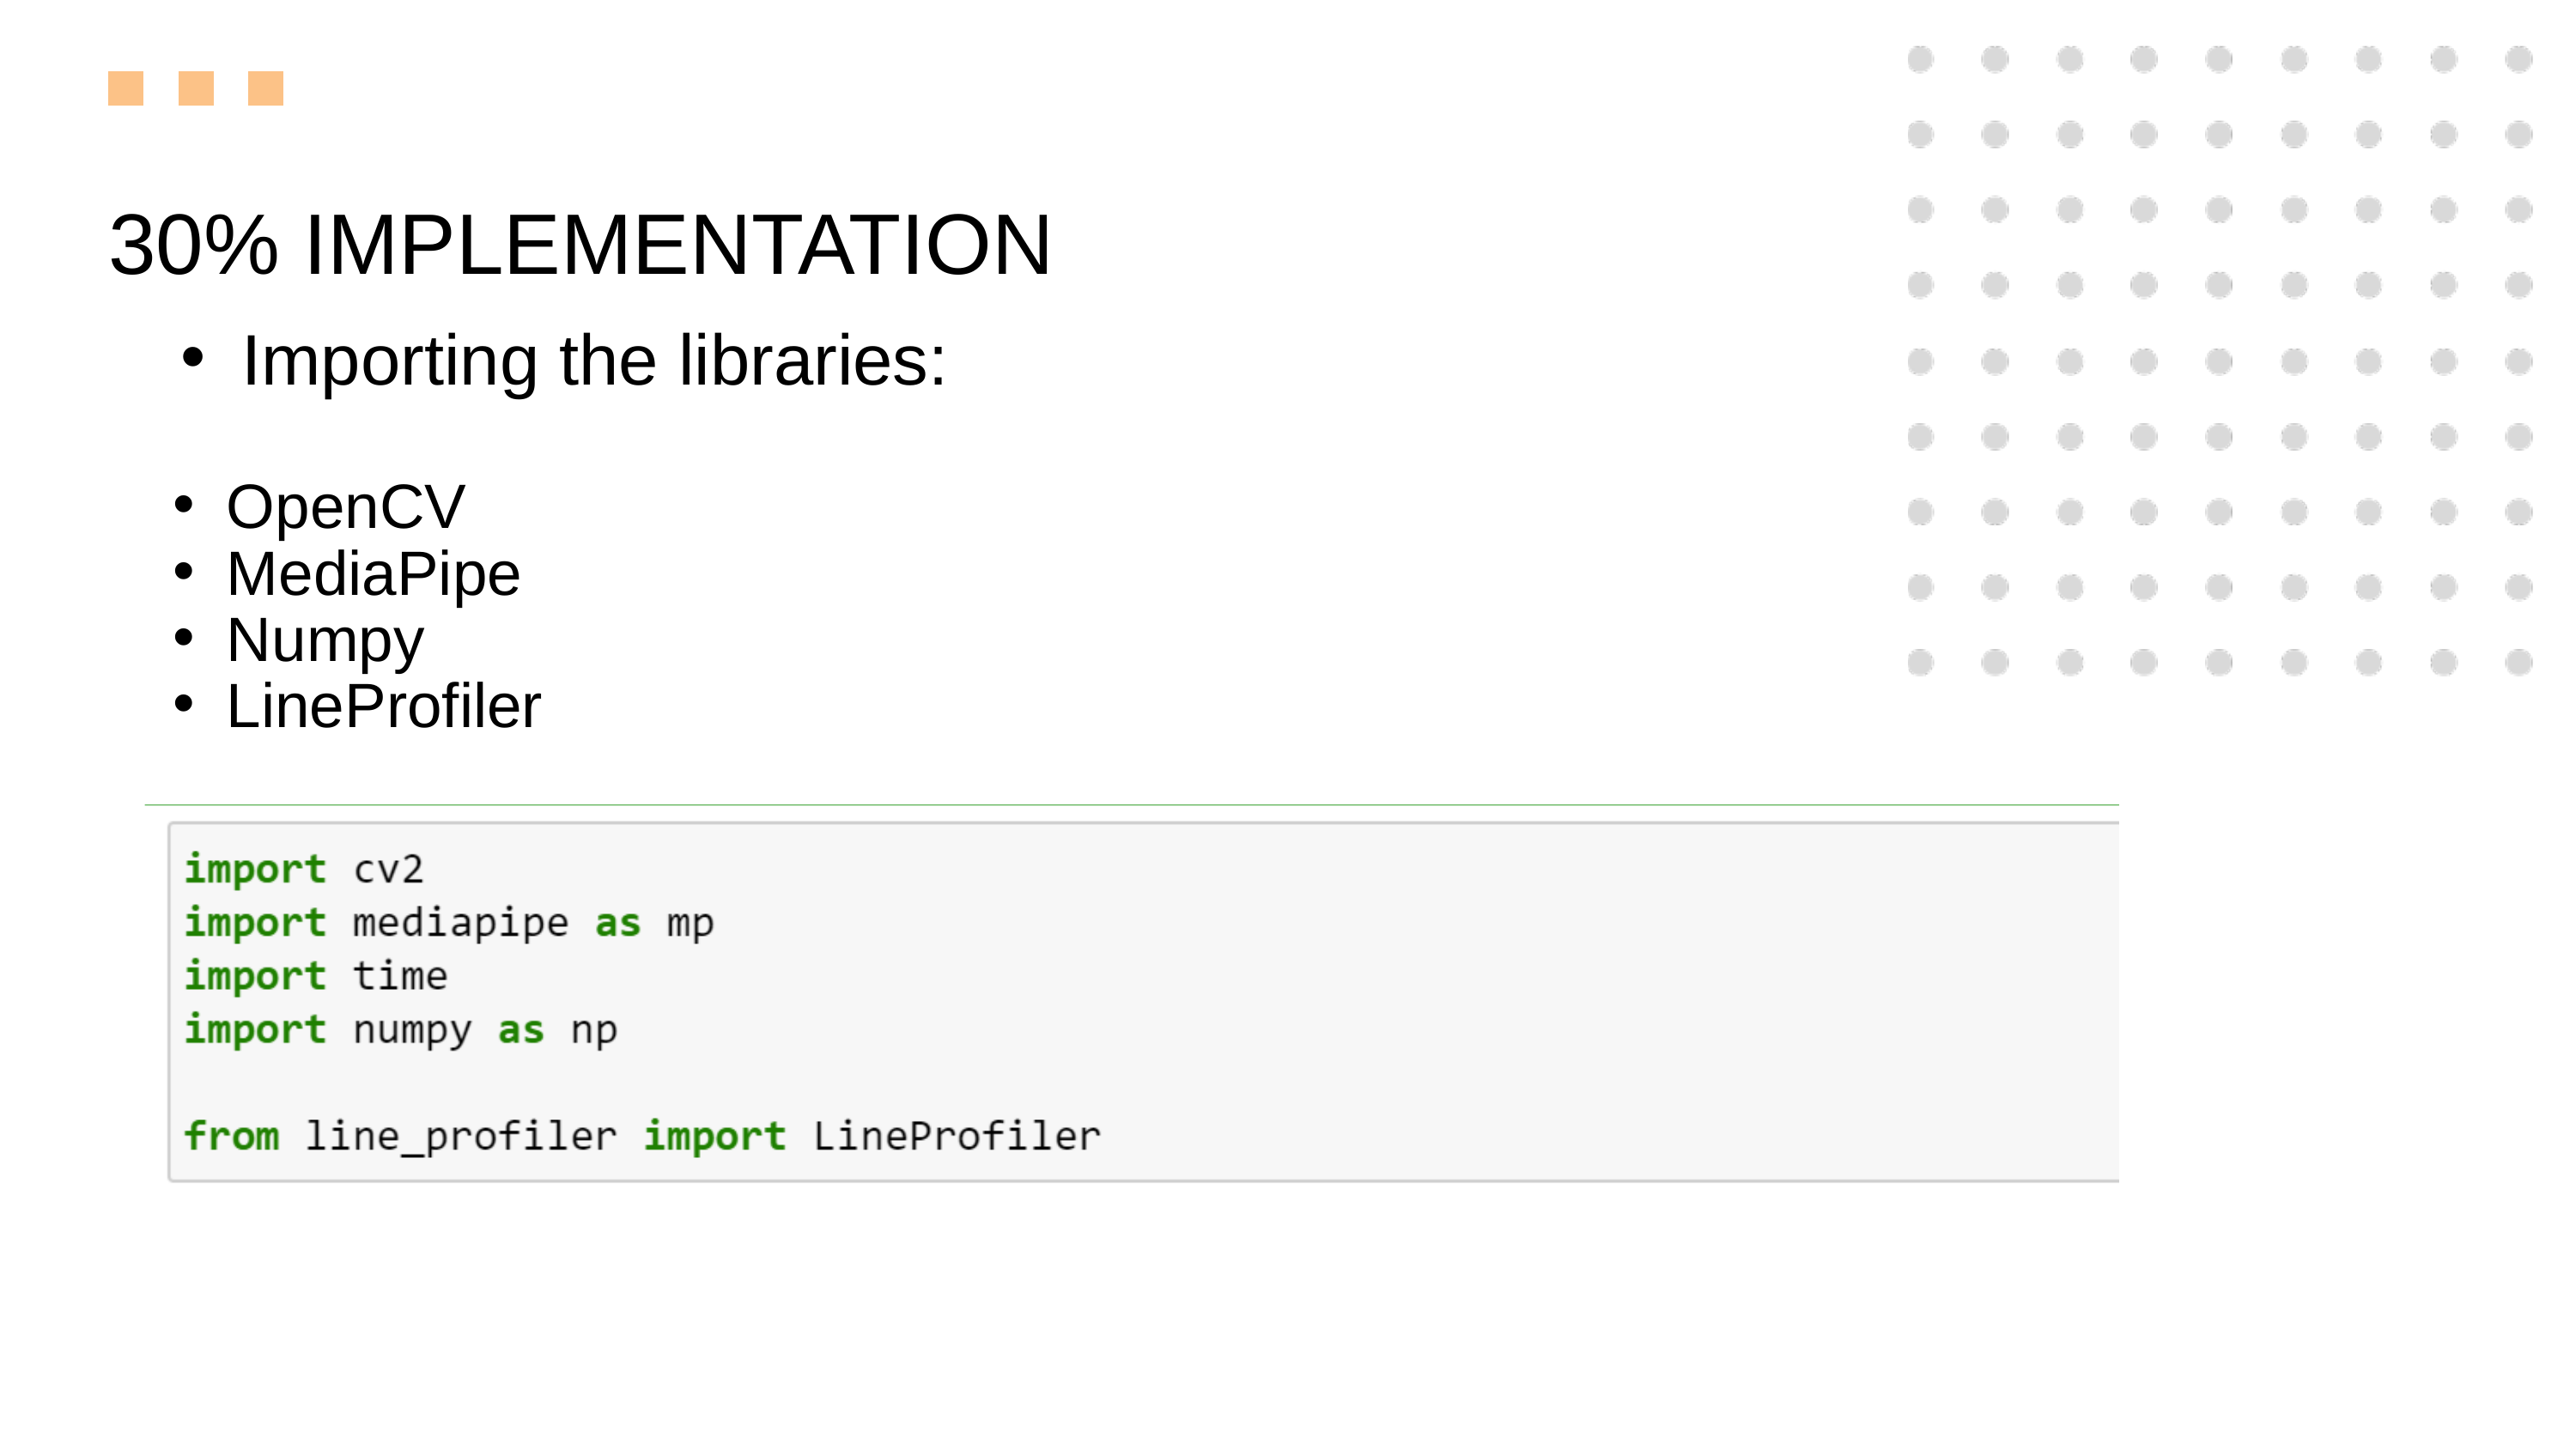

30% IMPLEMENTATION
Importing the libraries:

OpenCV
MediaPipe
Numpy
LineProfiler